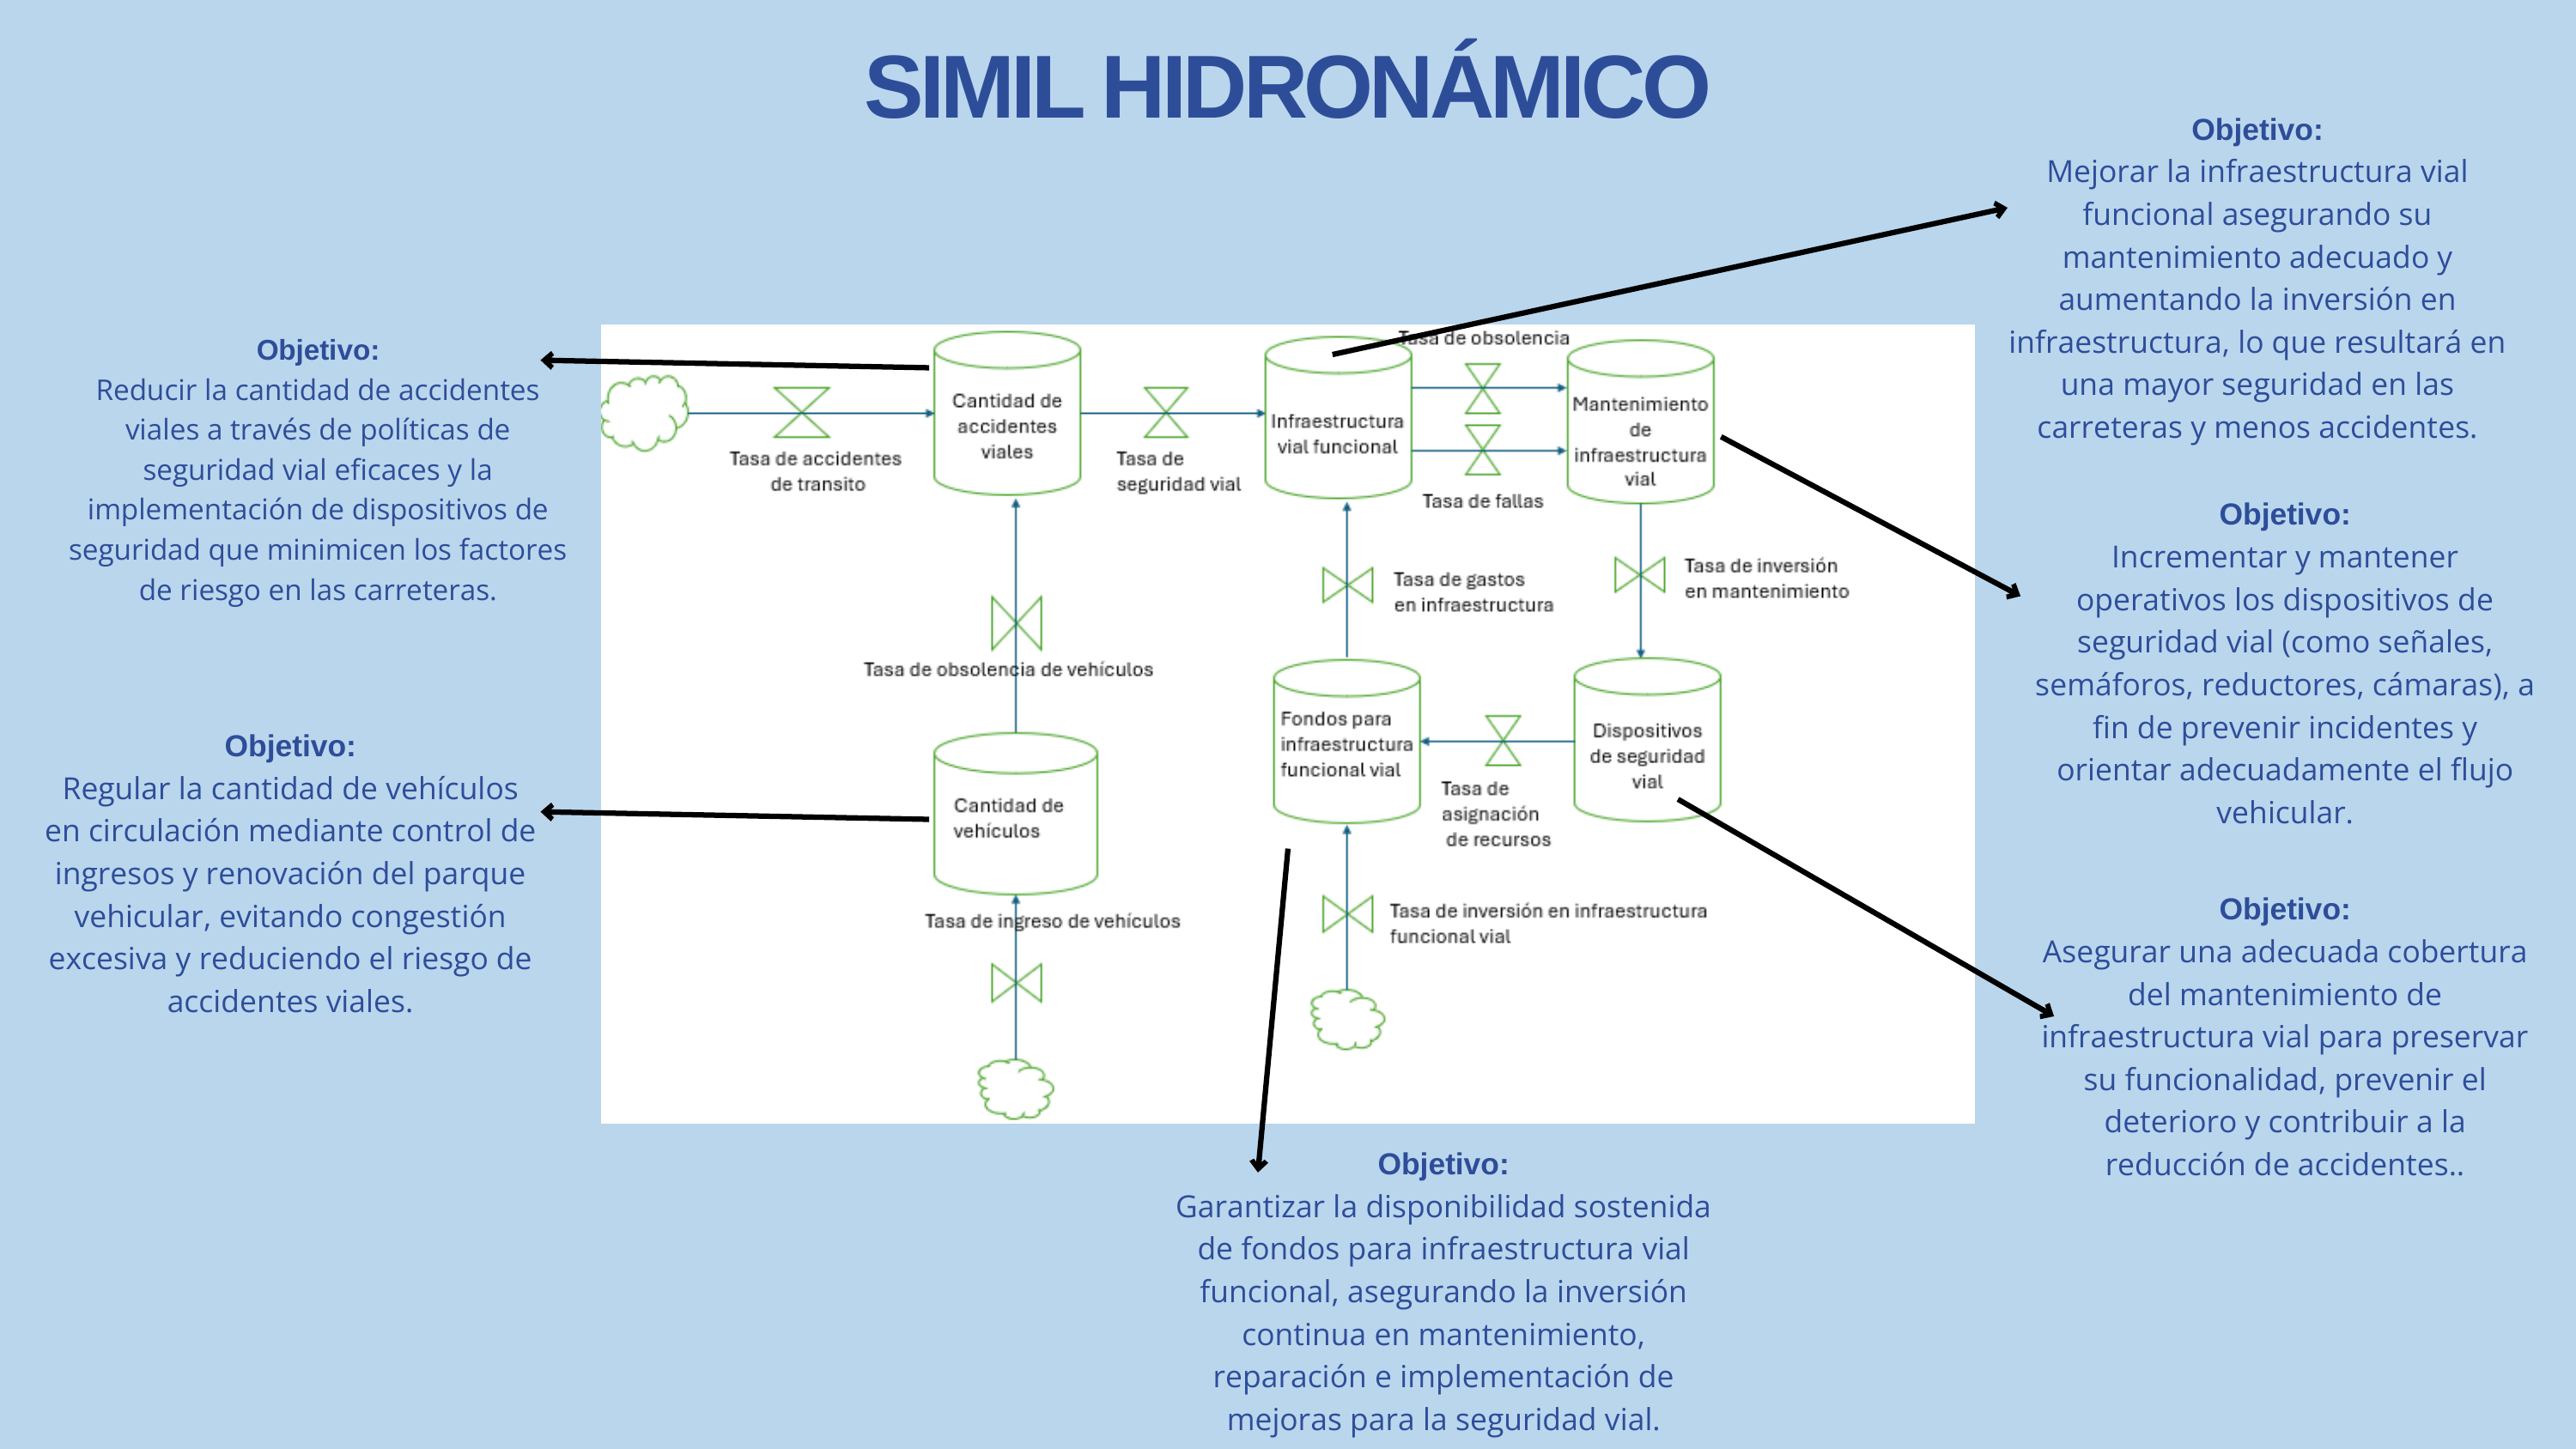

SIMIL HIDRONÁMICO
Objetivo:
Mejorar la infraestructura vial funcional asegurando su mantenimiento adecuado y aumentando la inversión en infraestructura, lo que resultará en una mayor seguridad en las carreteras y menos accidentes.

Objetivo:
Reducir la cantidad de accidentes viales a través de políticas de seguridad vial eficaces y la implementación de dispositivos de seguridad que minimicen los factores de riesgo en las carreteras.

Objetivo:
Incrementar y mantener operativos los dispositivos de seguridad vial (como señales, semáforos, reductores, cámaras), a fin de prevenir incidentes y orientar adecuadamente el flujo vehicular.
Objetivo:
Regular la cantidad de vehículos en circulación mediante control de ingresos y renovación del parque vehicular, evitando congestión excesiva y reduciendo el riesgo de accidentes viales.

Objetivo:
Asegurar una adecuada cobertura del mantenimiento de infraestructura vial para preservar su funcionalidad, prevenir el deterioro y contribuir a la reducción de accidentes..
Objetivo:
Garantizar la disponibilidad sostenida de fondos para infraestructura vial funcional, asegurando la inversión continua en mantenimiento, reparación e implementación de mejoras para la seguridad vial.